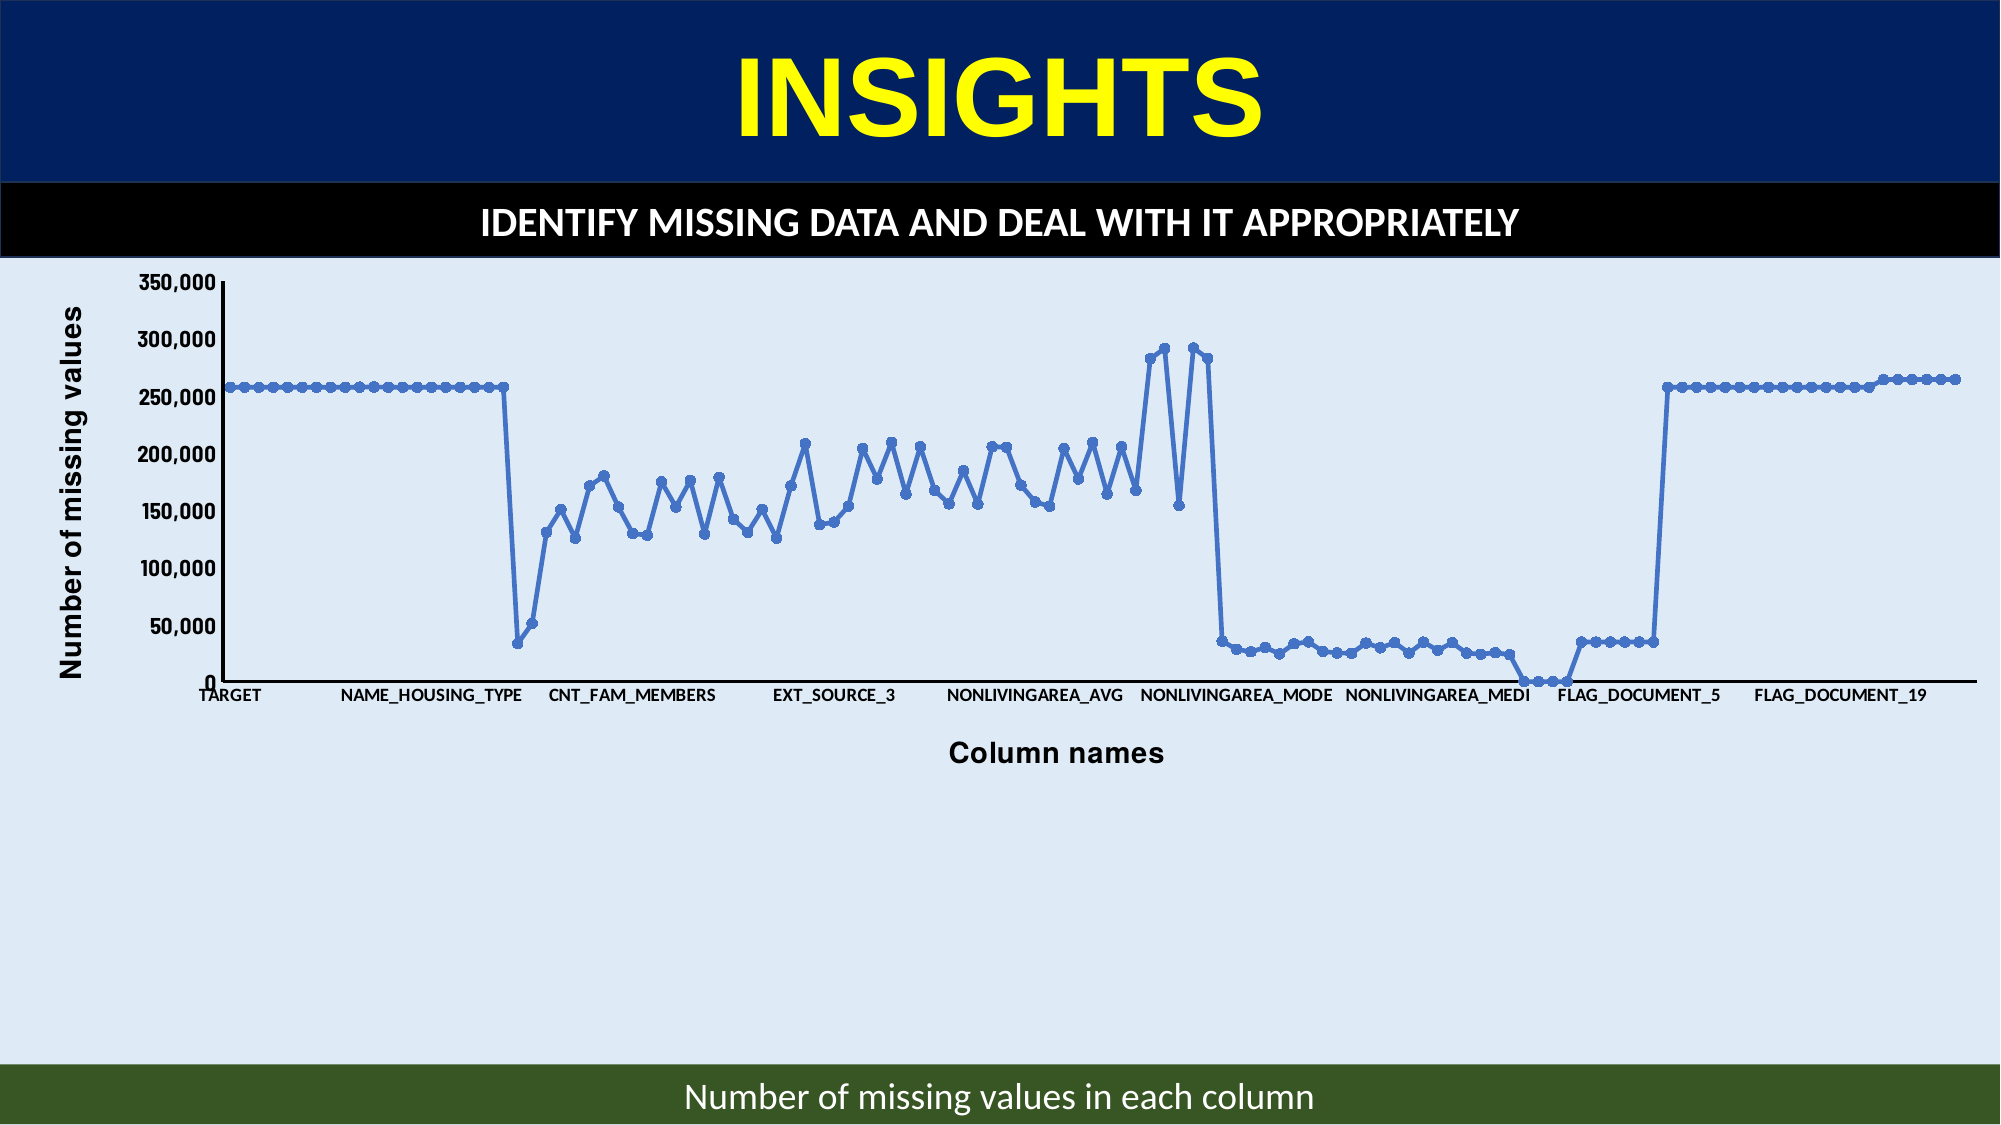

INSIGHTS
IDENTIFY MISSING DATA AND DEAL WITH IT APPROPRIATELY

### Chart

| Category |  |
|---|---|
| TARGET | 257512.0 |
| NAME_CONTRACT_TYPE | 257512.0 |
| CODE_GENDER | 257512.0 |
| FLAG_OWN_CAR | 257512.0 |
| FLAG_OWN_REALTY | 257512.0 |
| CNT_CHILDREN | 257512.0 |
| AMT_INCOME_TOTAL | 257512.0 |
| AMT_CREDIT | 257512.0 |
| AMT_ANNUITY | 257513.0 |
| AMT_GOODS_PRICE | 257550.0 |
| NAME_TYPE_SUITE | 257704.0 |
| NAME_INCOME_TYPE | 257512.0 |
| NAME_EDUCATION_TYPE | 257512.0 |
| NAME_FAMILY_STATUS | 257512.0 |
| NAME_HOUSING_TYPE | 257512.0 |
| REGION_POPULATION_RELATIVE | 257512.0 |
| DAYS_BIRTH | 257512.0 |
| DAYS_EMPLOYED | 257512.0 |
| DAYS_REGISTRATION | 257512.0 |
| DAYS_ID_PUBLISH | 257512.0 |
| OWN_CAR_AGE | 33484.0 |
| FLAG_MOBIL | 51021.0 |
| FLAG_EMP_PHONE | 130676.0 |
| FLAG_WORK_PHONE | 150744.0 |
| FLAG_CONT_MOBILE | 125613.0 |
| FLAG_PHONE | 171249.0 |
| FLAG_EMAIL | 179905.0 |
| OCCUPATION_TYPE | 152894.0 |
| CNT_FAM_MEMBERS | 129634.0 |
| REGION_RATING_CLIENT | 128145.0 |
| REGION_RATING_CLIENT_W_CITY | 174748.0 |
| WEEKDAY_APPR_PROCESS_START | 152869.0 |
| HOUR_APPR_PROCESS_START | 175973.0 |
| REG_REGION_NOT_LIVE_REGION | 129213.0 |
| REG_REGION_NOT_WORK_REGION | 178800.0 |
| LIVE_REGION_NOT_WORK_REGION | 142110.0 |
| REG_CITY_NOT_LIVE_CITY | 130676.0 |
| REG_CITY_NOT_WORK_CITY | 150744.0 |
| LIVE_CITY_NOT_WORK_CITY | 125613.0 |
| ORGANIZATION_TYPE | 171249.0 |
| EXT_SOURCE_1 | 208077.0 |
| EXT_SOURCE_2 | 137366.0 |
| EXT_SOURCE_3 | 139577.0 |
| APARTMENTS_AVG | 153530.0 |
| BASEMENTAREA_AVG | 203947.0 |
| YEARS_BEGINEXPLUATATION_AVG | 177263.0 |
| YEARS_BUILD_AVG | 209212.0 |
| COMMONAREA_AVG | 164173.0 |
| ELEVATORS_AVG | 205451.0 |
| ENTRANCES_AVG | 167305.0 |
| FLOORSMAX_AVG | 155551.0 |
| FLOORSMIN_AVG | 184638.0 |
| LANDAREA_AVG | 155334.0 |
| LIVINGAPARTMENTS_AVG | 205475.0 |
| LIVINGAREA_AVG | 205042.0 |
| NONLIVINGAPARTMENTS_AVG | 171954.0 |
| NONLIVINGAREA_AVG | 157205.0 |
| APARTMENTS_MODE | 153530.0 |
| BASEMENTAREA_MODE | 203947.0 |
| YEARS_BEGINEXPLUATATION_MODE | 177263.0 |
| YEARS_BUILD_MODE | 209212.0 |
| COMMONAREA_MODE | 164173.0 |
| ELEVATORS_MODE | 205451.0 |
| ENTRANCES_MODE | 167305.0 |
| FLOORSMAX_MODE | 282387.0 |
| FLOORSMIN_MODE | 291406.0 |
| LANDAREA_MODE | 154004.0 |
| LIVINGAPARTMENTS_MODE | 291738.0 |
| LIVINGAREA_MODE | 282649.0 |
| NONLIVINGAPARTMENTS_MODE | 35567.0 |
| NONLIVINGAREA_MODE | 28425.0 |
| APARTMENTS_MEDI | 26238.0 |
| BASEMENTAREA_MEDI | 30052.0 |
| YEARS_BEGINEXPLUATATION_MEDI | 24394.0 |
| YEARS_BUILD_MEDI | 33239.0 |
| COMMONAREA_MEDI | 34960.0 |
| ELEVATORS_MEDI | 26651.0 |
| ENTRANCES_MEDI | 25195.0 |
| FLOORSMAX_MEDI | 24875.0 |
| FLOORSMIN_MEDI | 33894.0 |
| LANDAREA_MEDI | 29721.0 |
| LIVINGAPARTMENTS_MEDI | 34226.0 |
| LIVINGAREA_MEDI | 25137.0 |
| NONLIVINGAPARTMENTS_MEDI | 34714.0 |
| NONLIVINGAREA_MEDI | 27572.0 |
| FONDKAPREMONT_MODE | 34191.0 |
| HOUSETYPE_MODE | 25075.0 |
| TOTALAREA_MODE | 24148.0 |
| WALLSMATERIAL_MODE | 25459.0 |
| EMERGENCYSTATE_MODE | 23698.0 |
| OBS_30_CNT_SOCIAL_CIRCLE | 168.0 |
| DEF_30_CNT_SOCIAL_CIRCLE | 168.0 |
| OBS_60_CNT_SOCIAL_CIRCLE | 168.0 |
| DEF_60_CNT_SOCIAL_CIRCLE | 168.0 |
| DAYS_LAST_PHONE_CHANGE | 34786.0 |
| FLAG_DOCUMENT_2 | 34785.0 |
| FLAG_DOCUMENT_3 | 34785.0 |
| FLAG_DOCUMENT_4 | 34785.0 |
| FLAG_DOCUMENT_5 | 34785.0 |
| FLAG_DOCUMENT_6 | 34785.0 |
| FLAG_DOCUMENT_7 | 257512.0 |
| FLAG_DOCUMENT_8 | 257512.0 |
| FLAG_DOCUMENT_9 | 257512.0 |
| FLAG_DOCUMENT_10 | 257512.0 |
| FLAG_DOCUMENT_11 | 257512.0 |
| FLAG_DOCUMENT_12 | 257512.0 |
| FLAG_DOCUMENT_13 | 257512.0 |
| FLAG_DOCUMENT_14 | 257512.0 |
| FLAG_DOCUMENT_15 | 257512.0 |
| FLAG_DOCUMENT_16 | 257512.0 |
| FLAG_DOCUMENT_17 | 257512.0 |
| FLAG_DOCUMENT_18 | 257512.0 |
| FLAG_DOCUMENT_19 | 257512.0 |
| FLAG_DOCUMENT_20 | 257512.0 |
| FLAG_DOCUMENT_21 | 257512.0 |
| AMT_REQ_CREDIT_BUREAU_HOUR | 264246.0 |
| AMT_REQ_CREDIT_BUREAU_DAY | 264246.0 |
| AMT_REQ_CREDIT_BUREAU_WEEK | 264246.0 |
| AMT_REQ_CREDIT_BUREAU_MON | 264246.0 |
| AMT_REQ_CREDIT_BUREAU_QRT | 264246.0 |
| AMT_REQ_CREDIT_BUREAU_YEAR | 264246.0 |
|  | None |
Number of missing values in each column